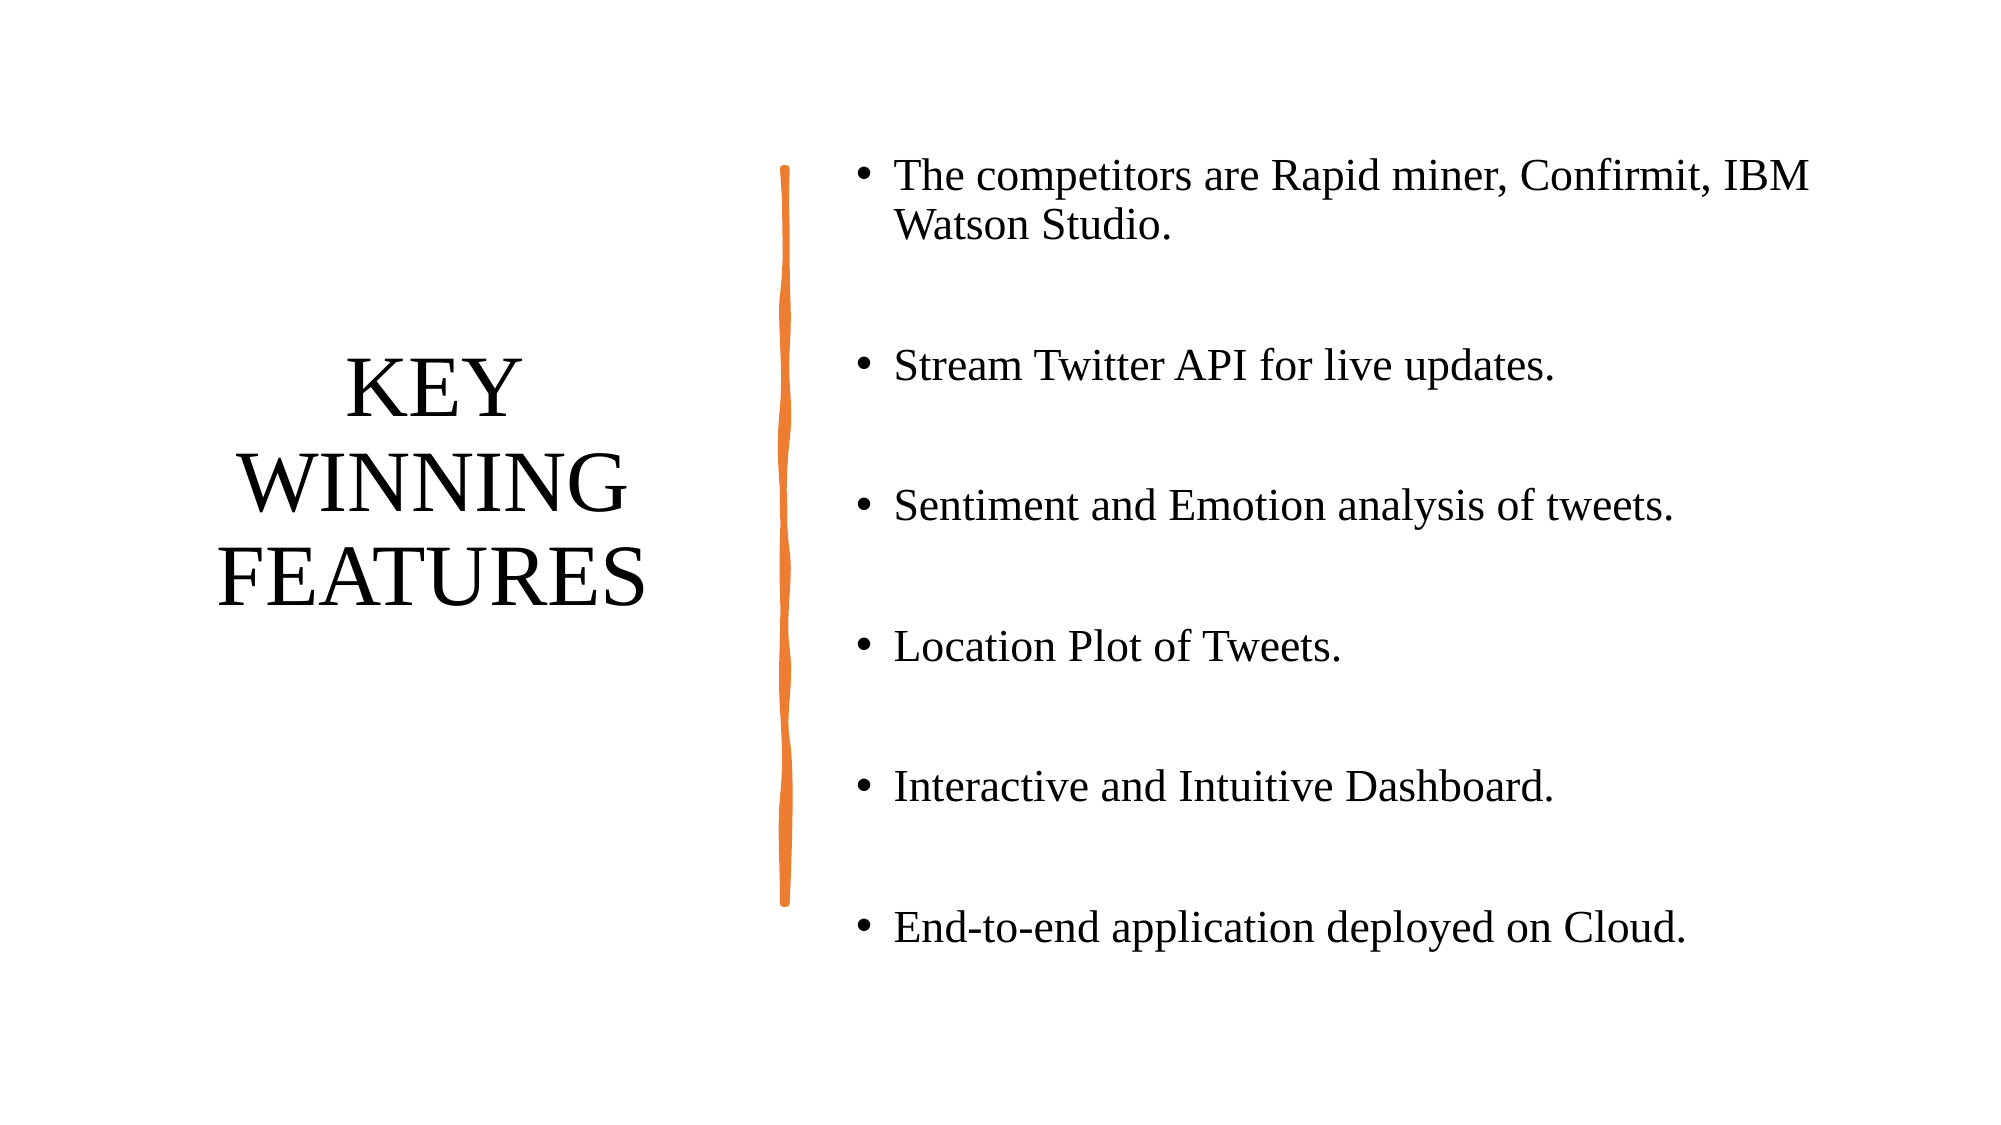

# KEY WINNING FEATURES
The competitors are Rapid miner, Confirmit, IBM Watson Studio.

Stream Twitter API for live updates.

Sentiment and Emotion analysis of tweets.

Location Plot of Tweets.

Interactive and Intuitive Dashboard.

End-to-end application deployed on Cloud.